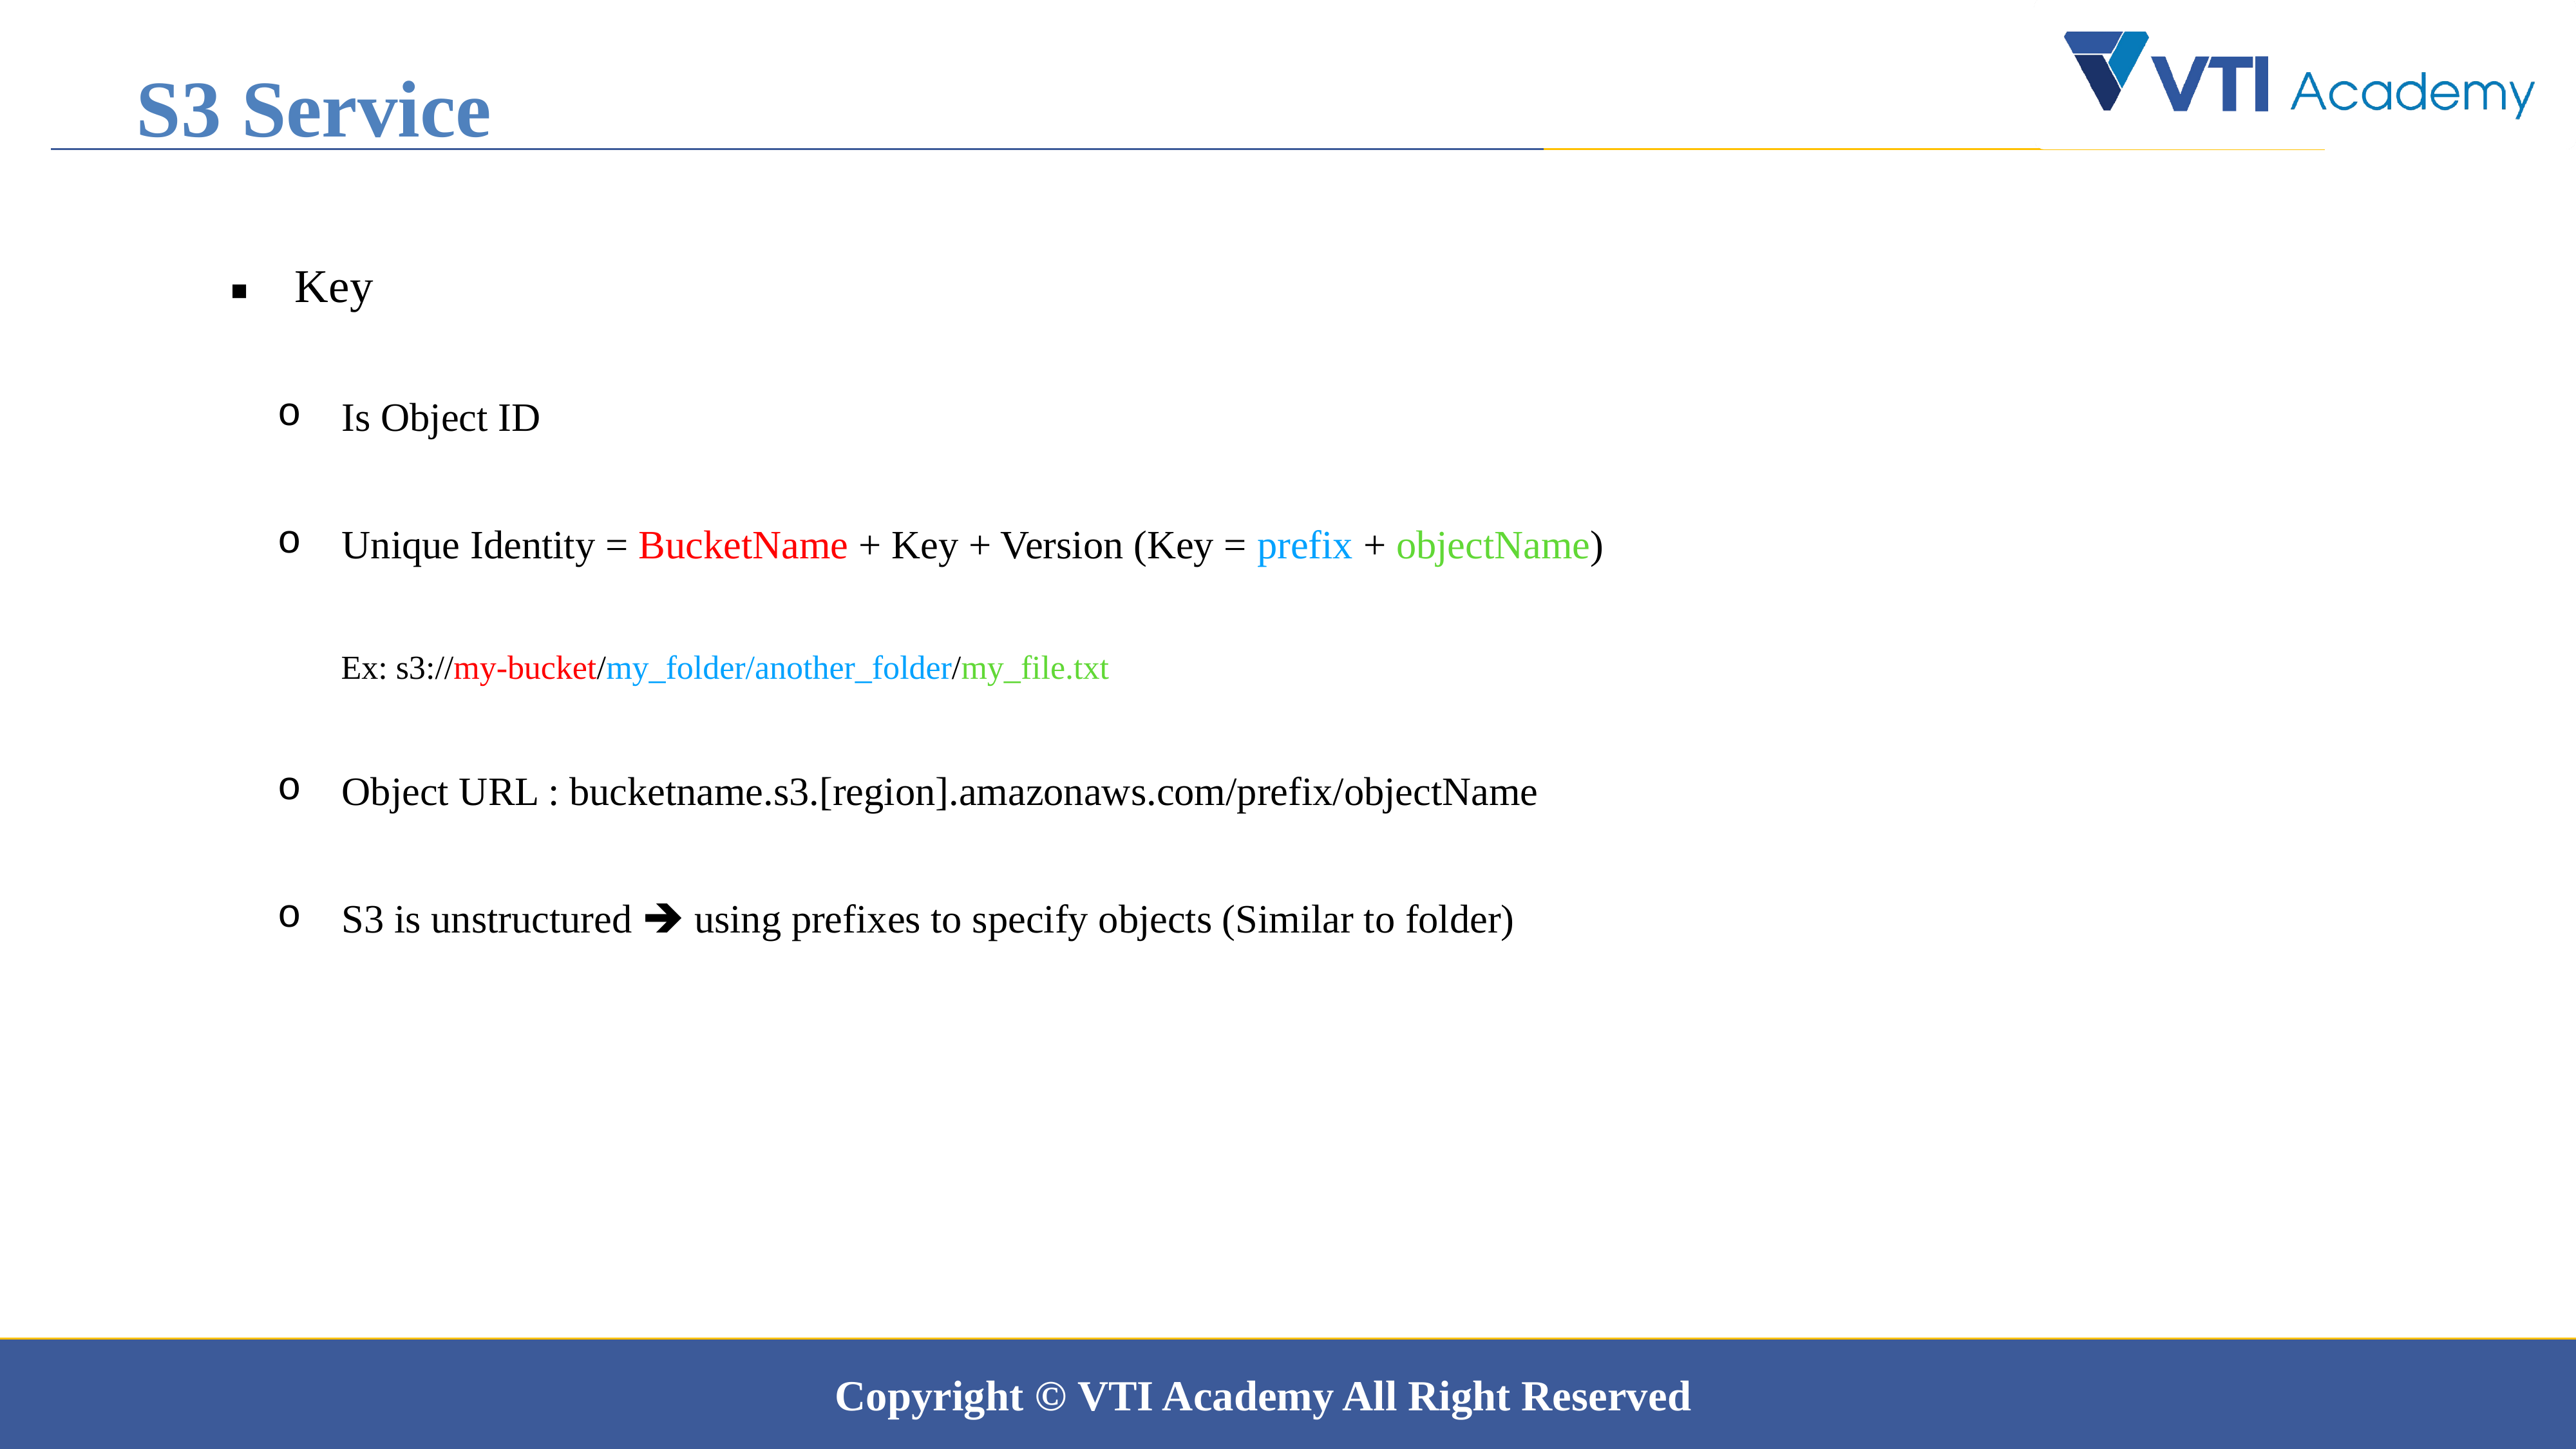

S3 Service
Key
Is Object ID
Unique Identity = BucketName + Key + Version (Key = prefix + objectName)
  Ex: s3://my-bucket/my_folder/another_folder/my_file.txt
Object URL : bucketname.s3.[region].amazonaws.com/prefix/objectName
S3 is unstructured 🡺 using prefixes to specify objects (Similar to folder)